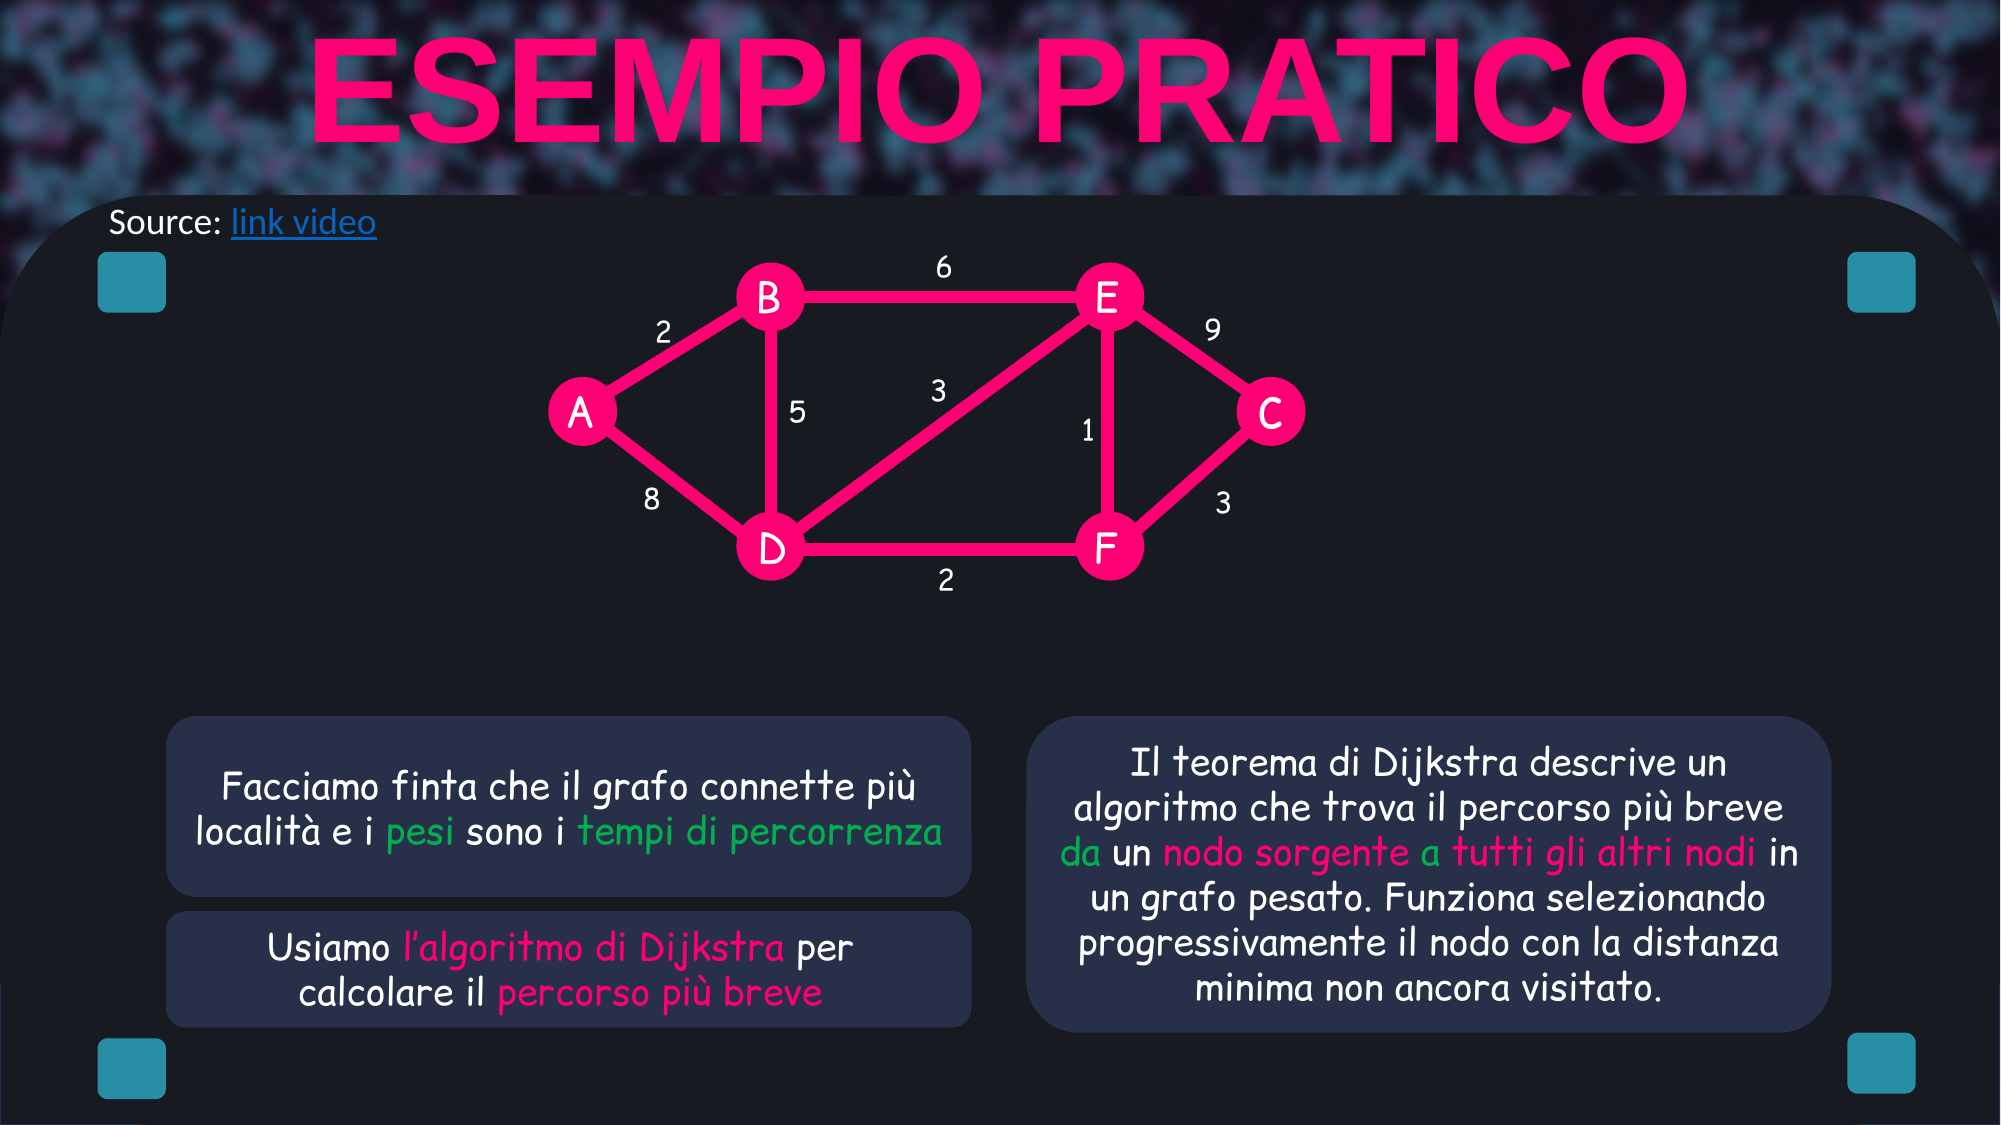

ESEMPIO PRATICO
Source: link video

6

B
E
9
2
3

A
C
5
1
8
3

D
F
2

Il teorema di Dijkstra descrive un algoritmo che trova il percorso più breve da un nodo sorgente a tutti gli altri nodi in un grafo pesato. Funziona selezionando progressivamente il nodo con la distanza minima non ancora visitato.
Facciamo finta che il grafo connette più località e i pesi sono i tempi di percorrenza

Usiamo l’algoritmo di Dijkstra per calcolare il percorso più breve